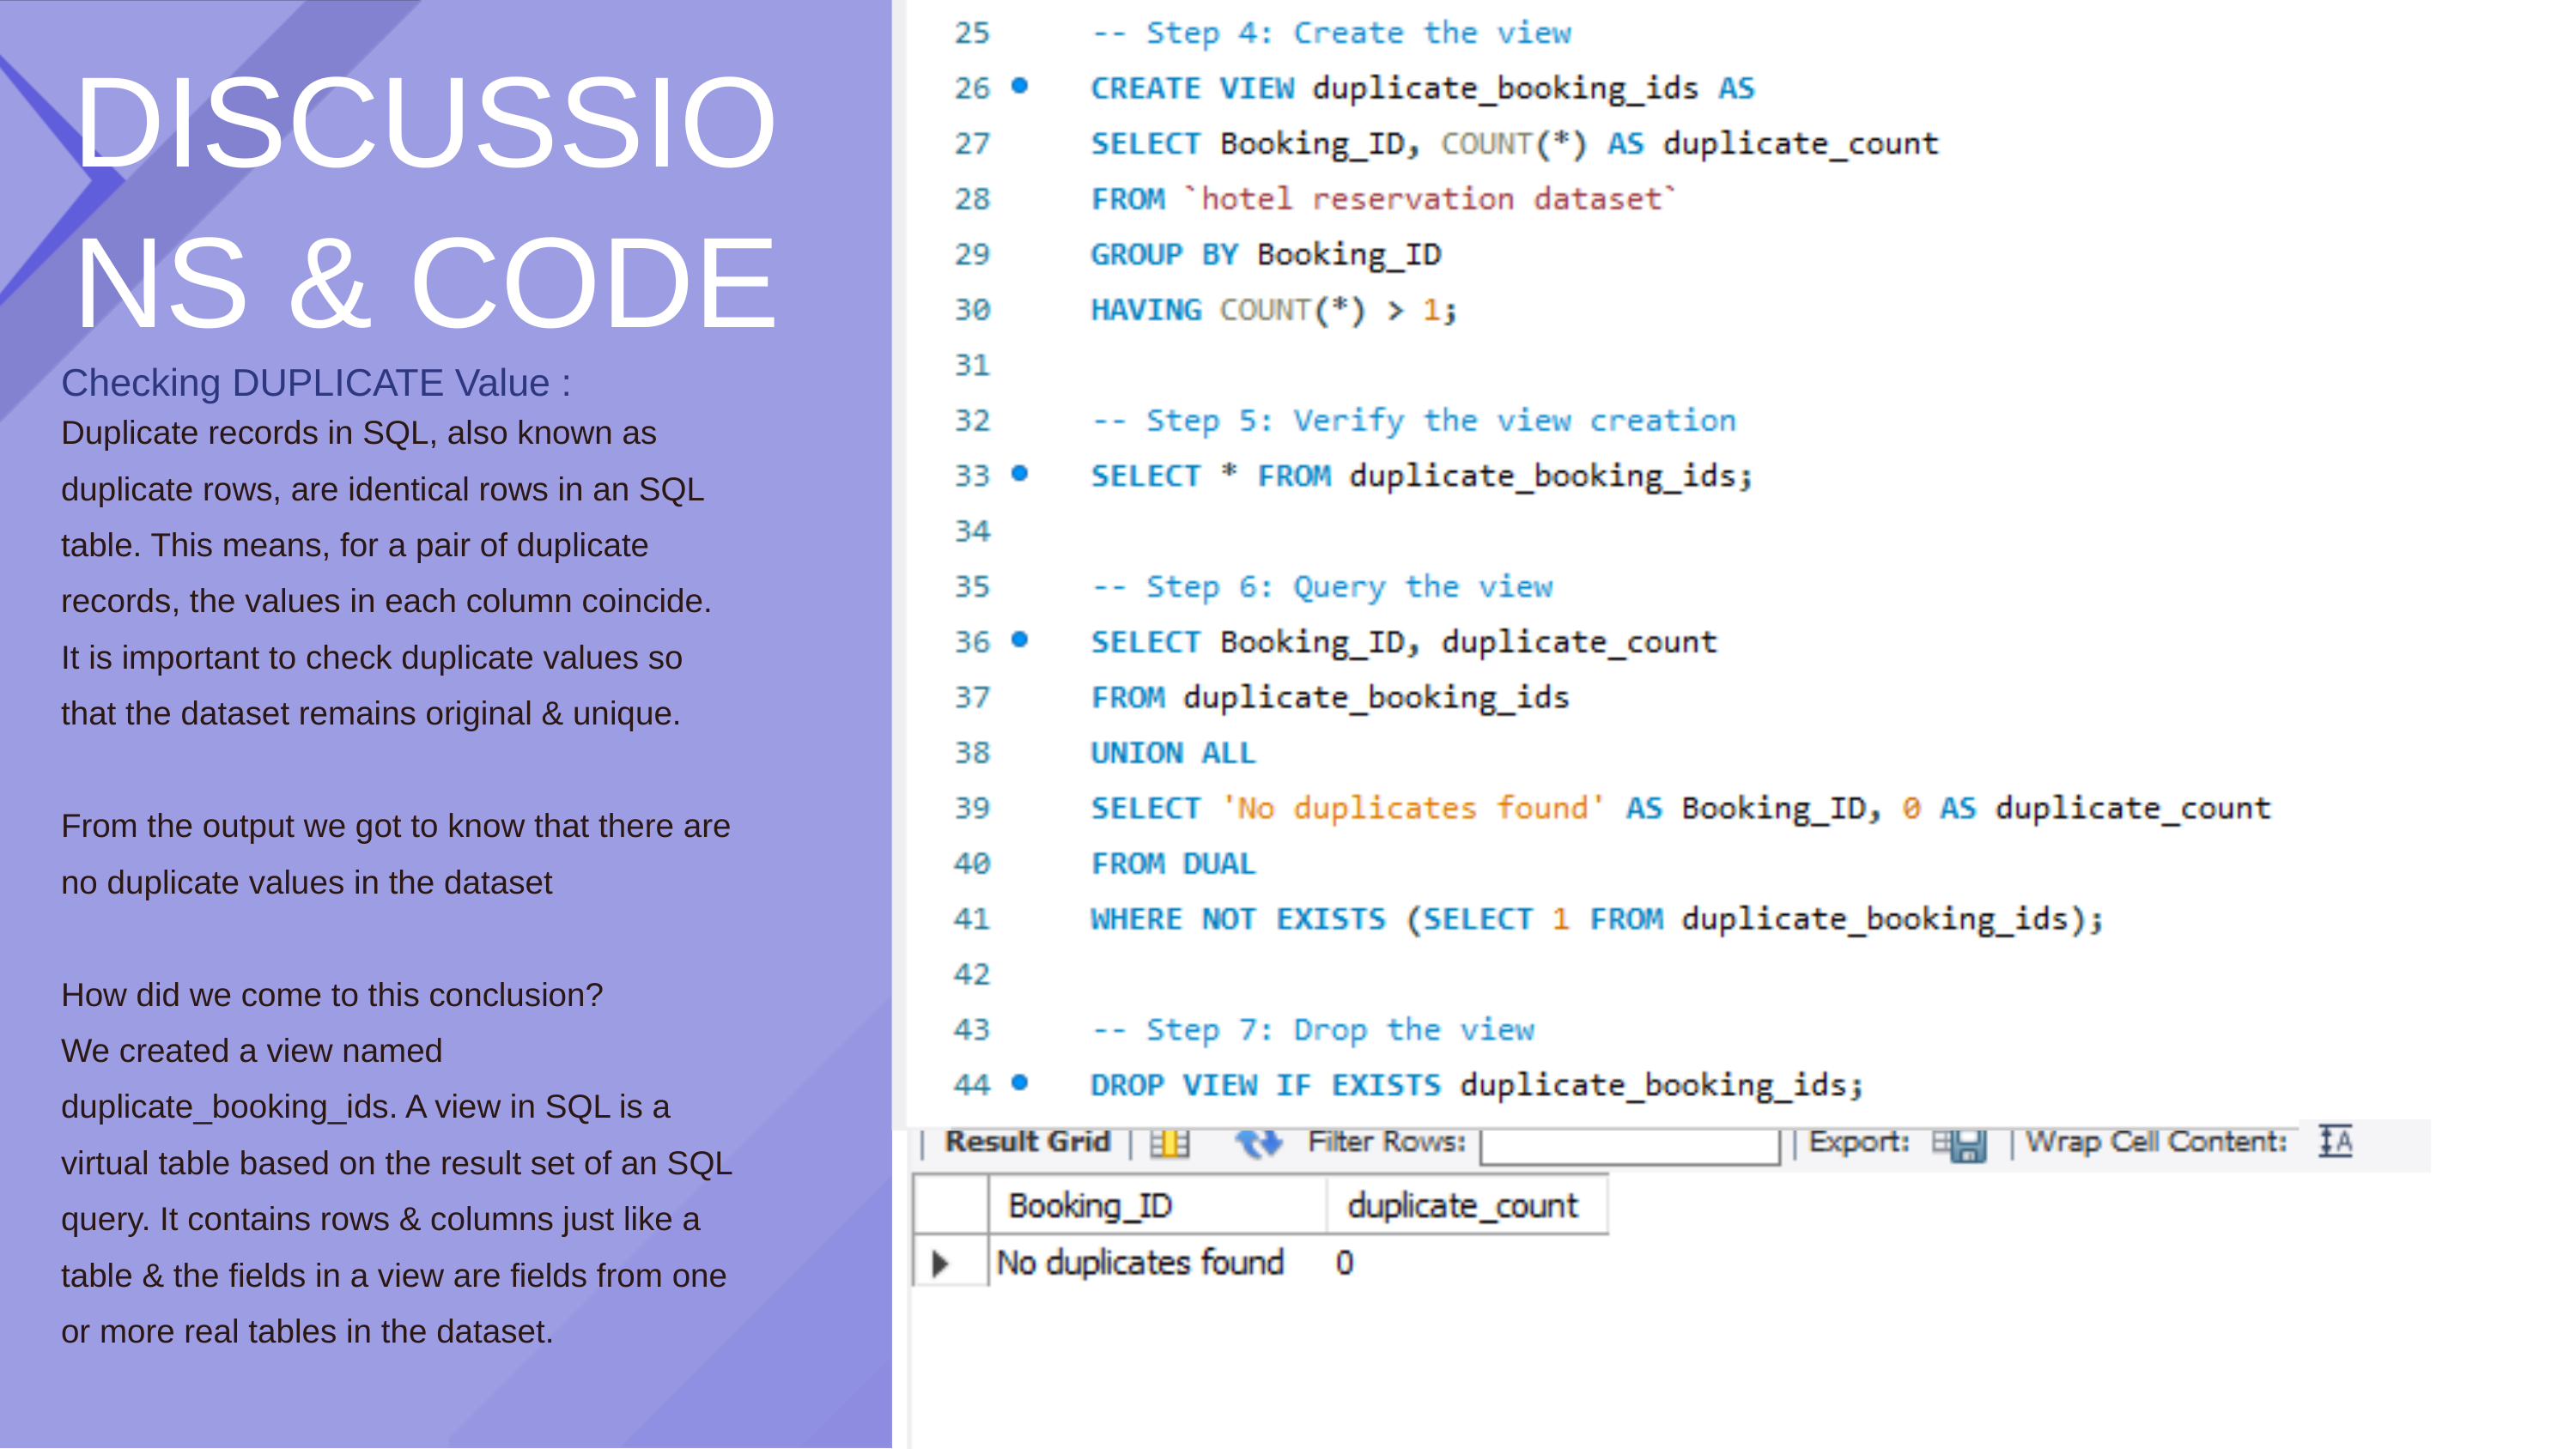

DISCUSSIONS & CODE
Checking DUPLICATE Value :
Duplicate records in SQL, also known as duplicate rows, are identical rows in an SQL table. This means, for a pair of duplicate records, the values in each column coincide.
It is important to check duplicate values so that the dataset remains original & unique.

From the output we got to know that there are no duplicate values in the dataset

How did we come to this conclusion?
We created a view named duplicate_booking_ids. A view in SQL is a virtual table based on the result set of an SQL query. It contains rows & columns just like a table & the fields in a view are fields from one or more real tables in the dataset.